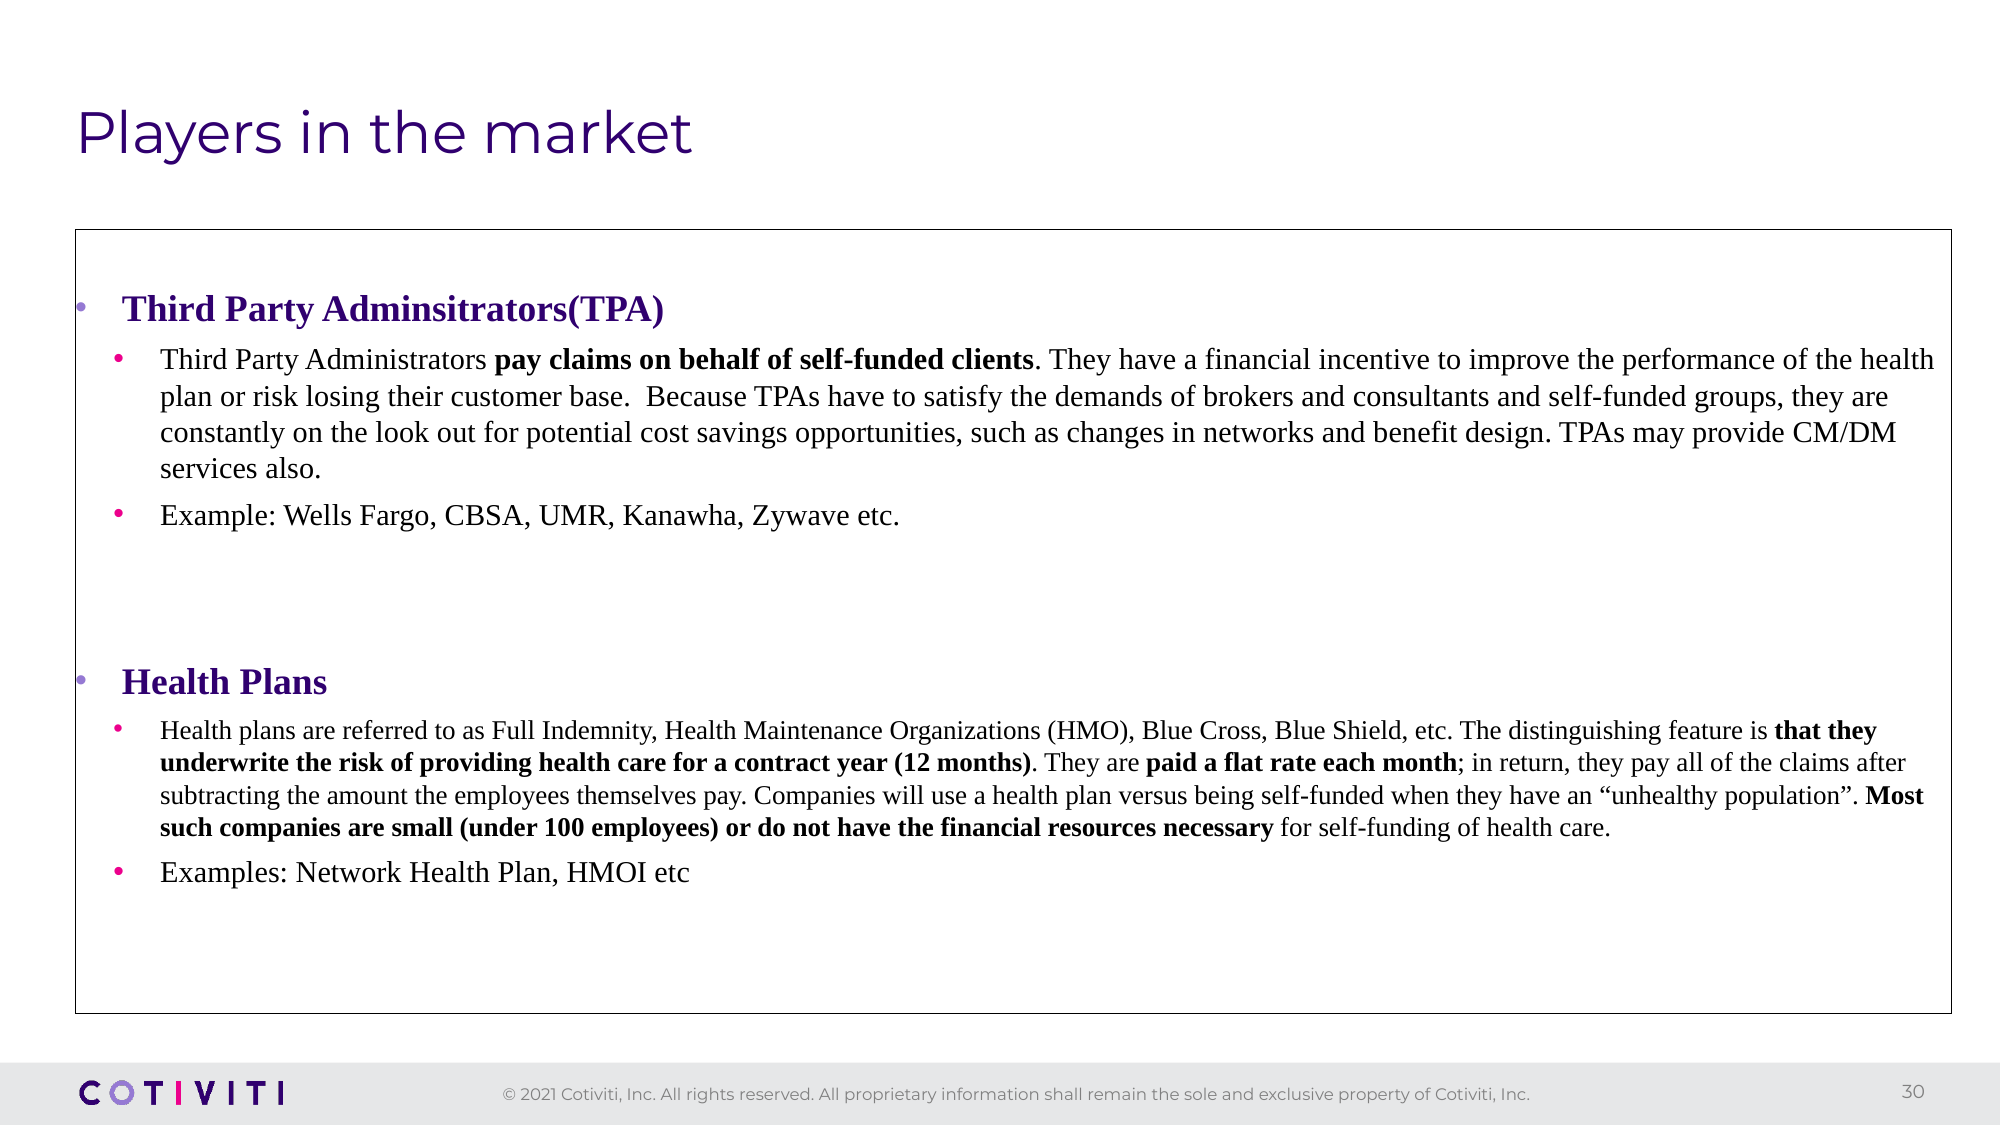

# Players in the market

Third Party Adminsitrators(TPA)
Third Party Administrators pay claims on behalf of self-funded clients. They have a financial incentive to improve the performance of the health plan or risk losing their customer base.  Because TPAs have to satisfy the demands of brokers and consultants and self-funded groups, they are constantly on the look out for potential cost savings opportunities, such as changes in networks and benefit design. TPAs may provide CM/DM services also.
Example: Wells Fargo, CBSA, UMR, Kanawha, Zywave etc.

Health Plans
Health plans are referred to as Full Indemnity, Health Maintenance Organizations (HMO), Blue Cross, Blue Shield, etc. The distinguishing feature is that they underwrite the risk of providing health care for a contract year (12 months). They are paid a flat rate each month; in return, they pay all of the claims after subtracting the amount the employees themselves pay. Companies will use a health plan versus being self-funded when they have an “unhealthy population”. Most such companies are small (under 100 employees) or do not have the financial resources necessary for self-funding of health care.
Examples: Network Health Plan, HMOI etc

30